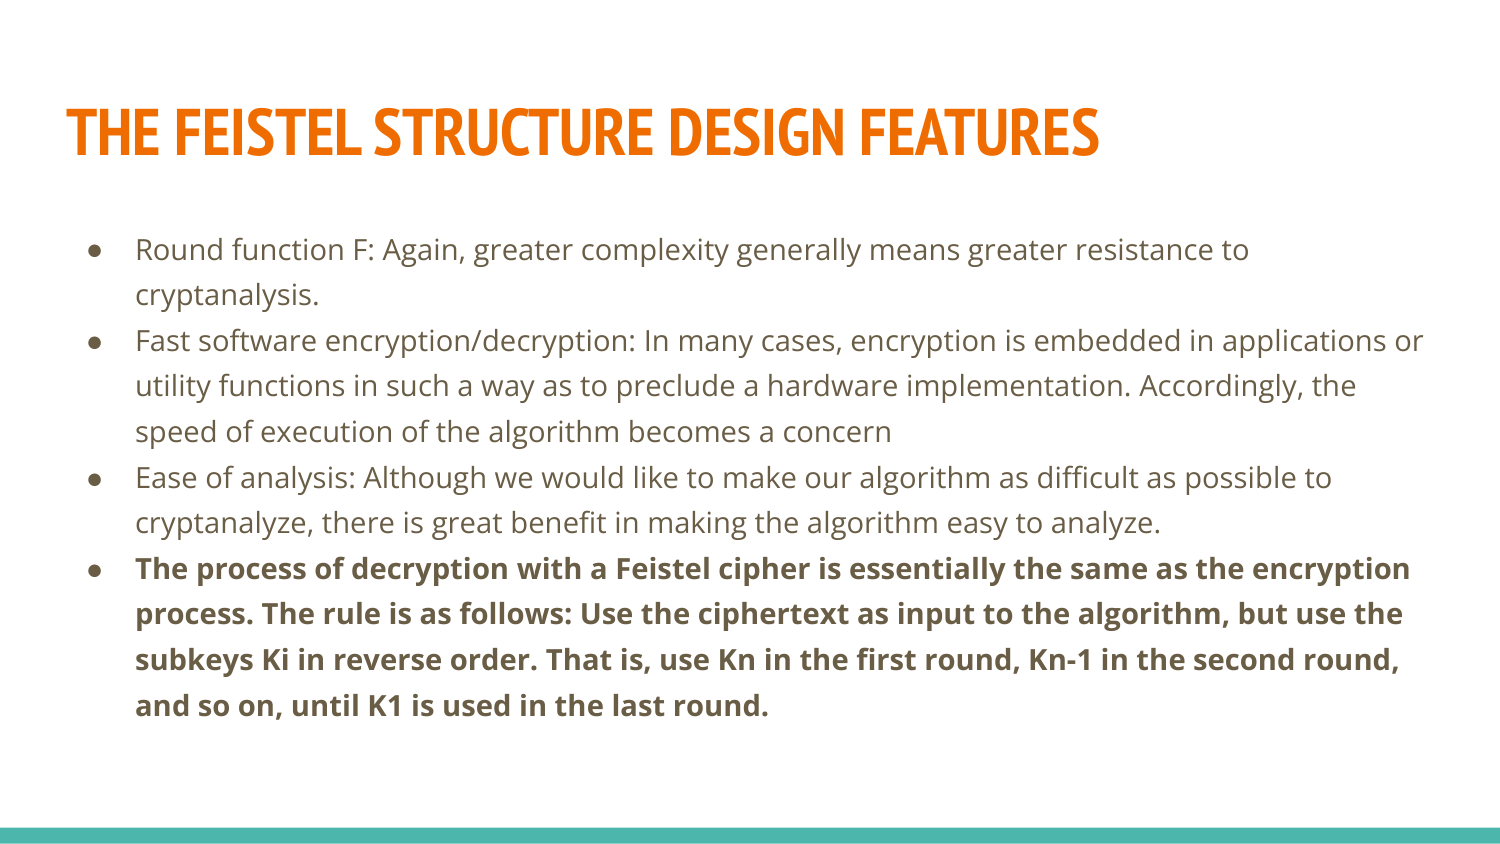

# THE FEISTEL STRUCTURE DESIGN FEATURES

Round function F: Again, greater complexity generally means greater resistance to cryptanalysis.
Fast software encryption/decryption: In many cases, encryption is embedded in applications or utility functions in such a way as to preclude a hardware implementation. Accordingly, the speed of execution of the algorithm becomes a concern
Ease of analysis: Although we would like to make our algorithm as difficult as possible to cryptanalyze, there is great benefit in making the algorithm easy to analyze.
The process of decryption with a Feistel cipher is essentially the same as the encryption process. The rule is as follows: Use the ciphertext as input to the algorithm, but use the subkeys Ki in reverse order. That is, use Kn in the first round, Kn-1 in the second round, and so on, until K1 is used in the last round.